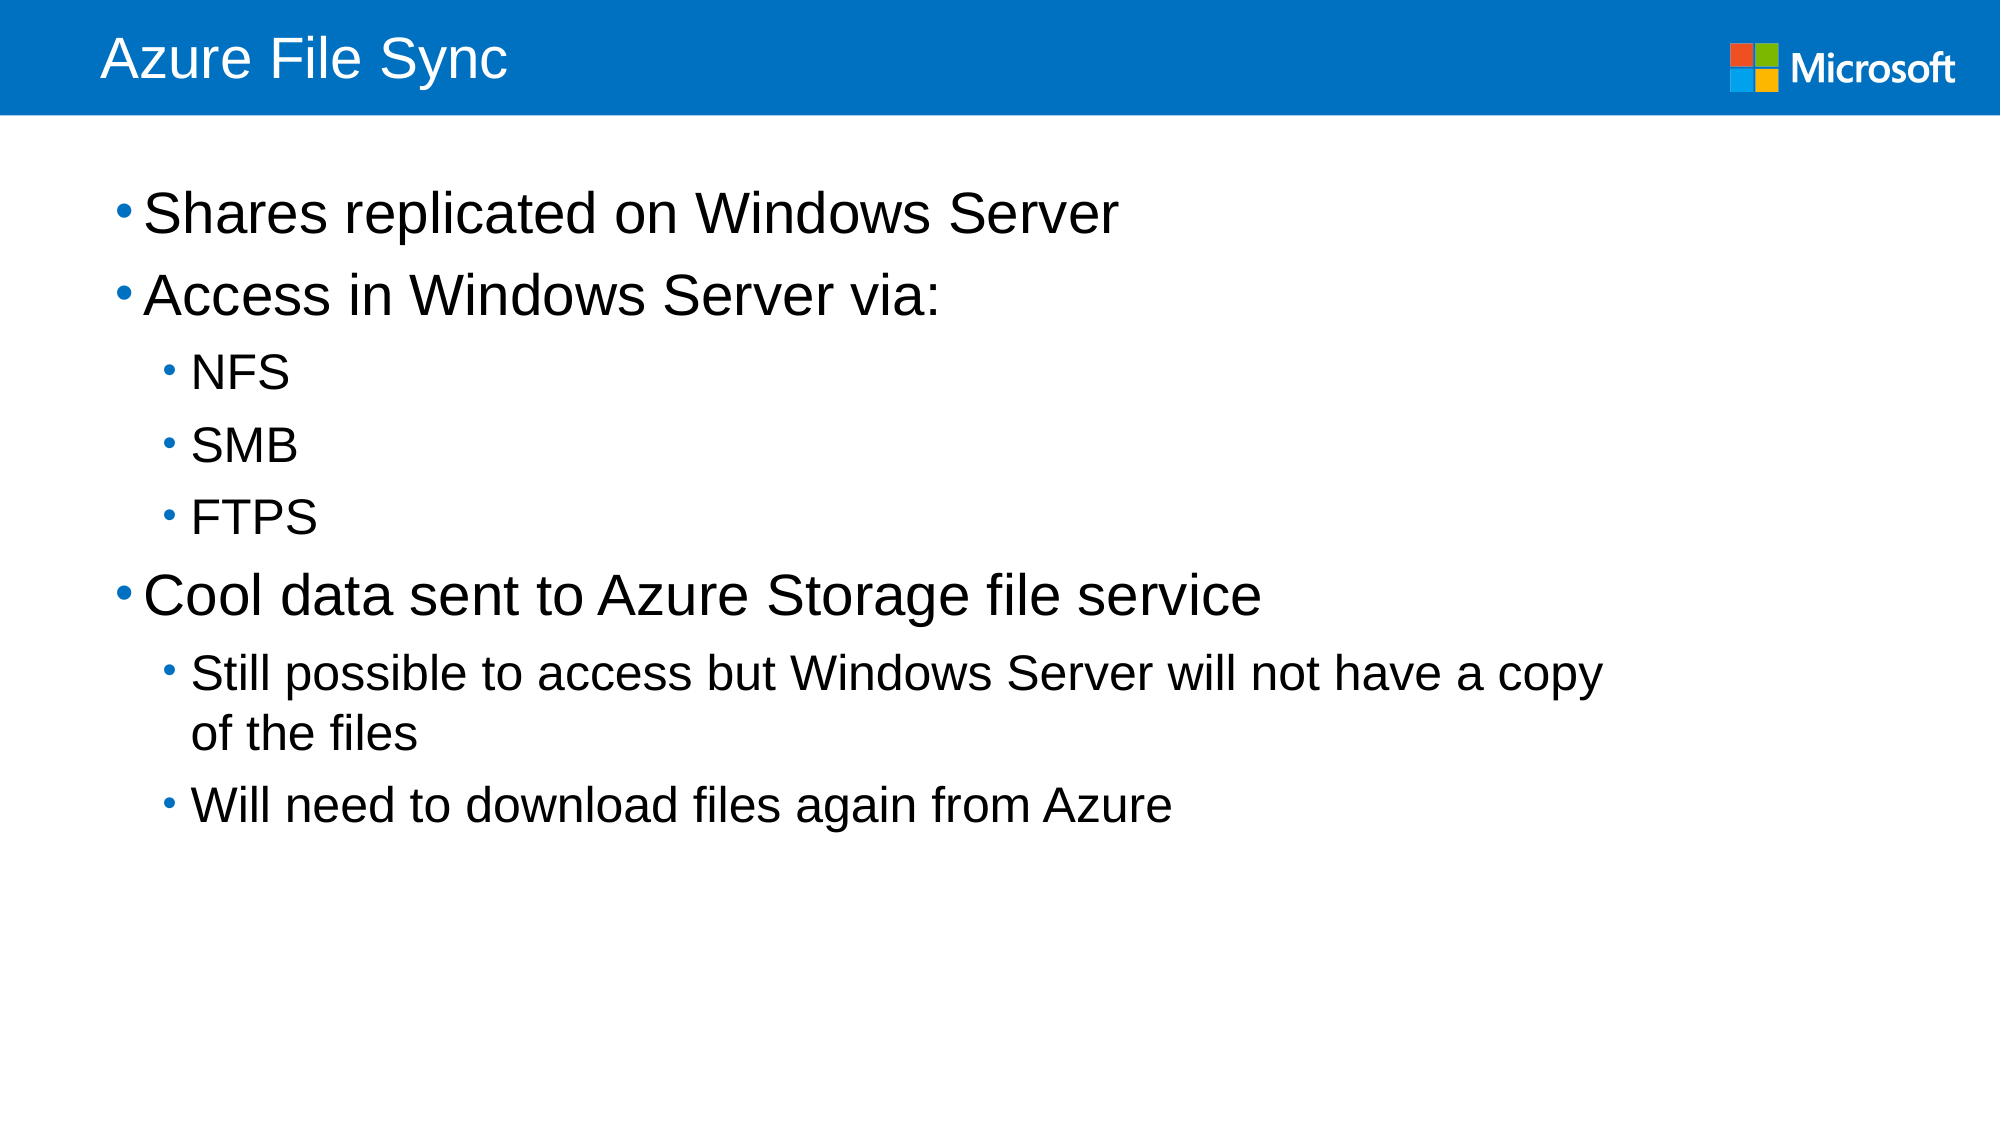

# Azure File Sync
Shares replicated on Windows Server
Access in Windows Server via:
NFS
SMB
FTPS
Cool data sent to Azure Storage file service
Still possible to access but Windows Server will not have a copy of the files
Will need to download files again from Azure